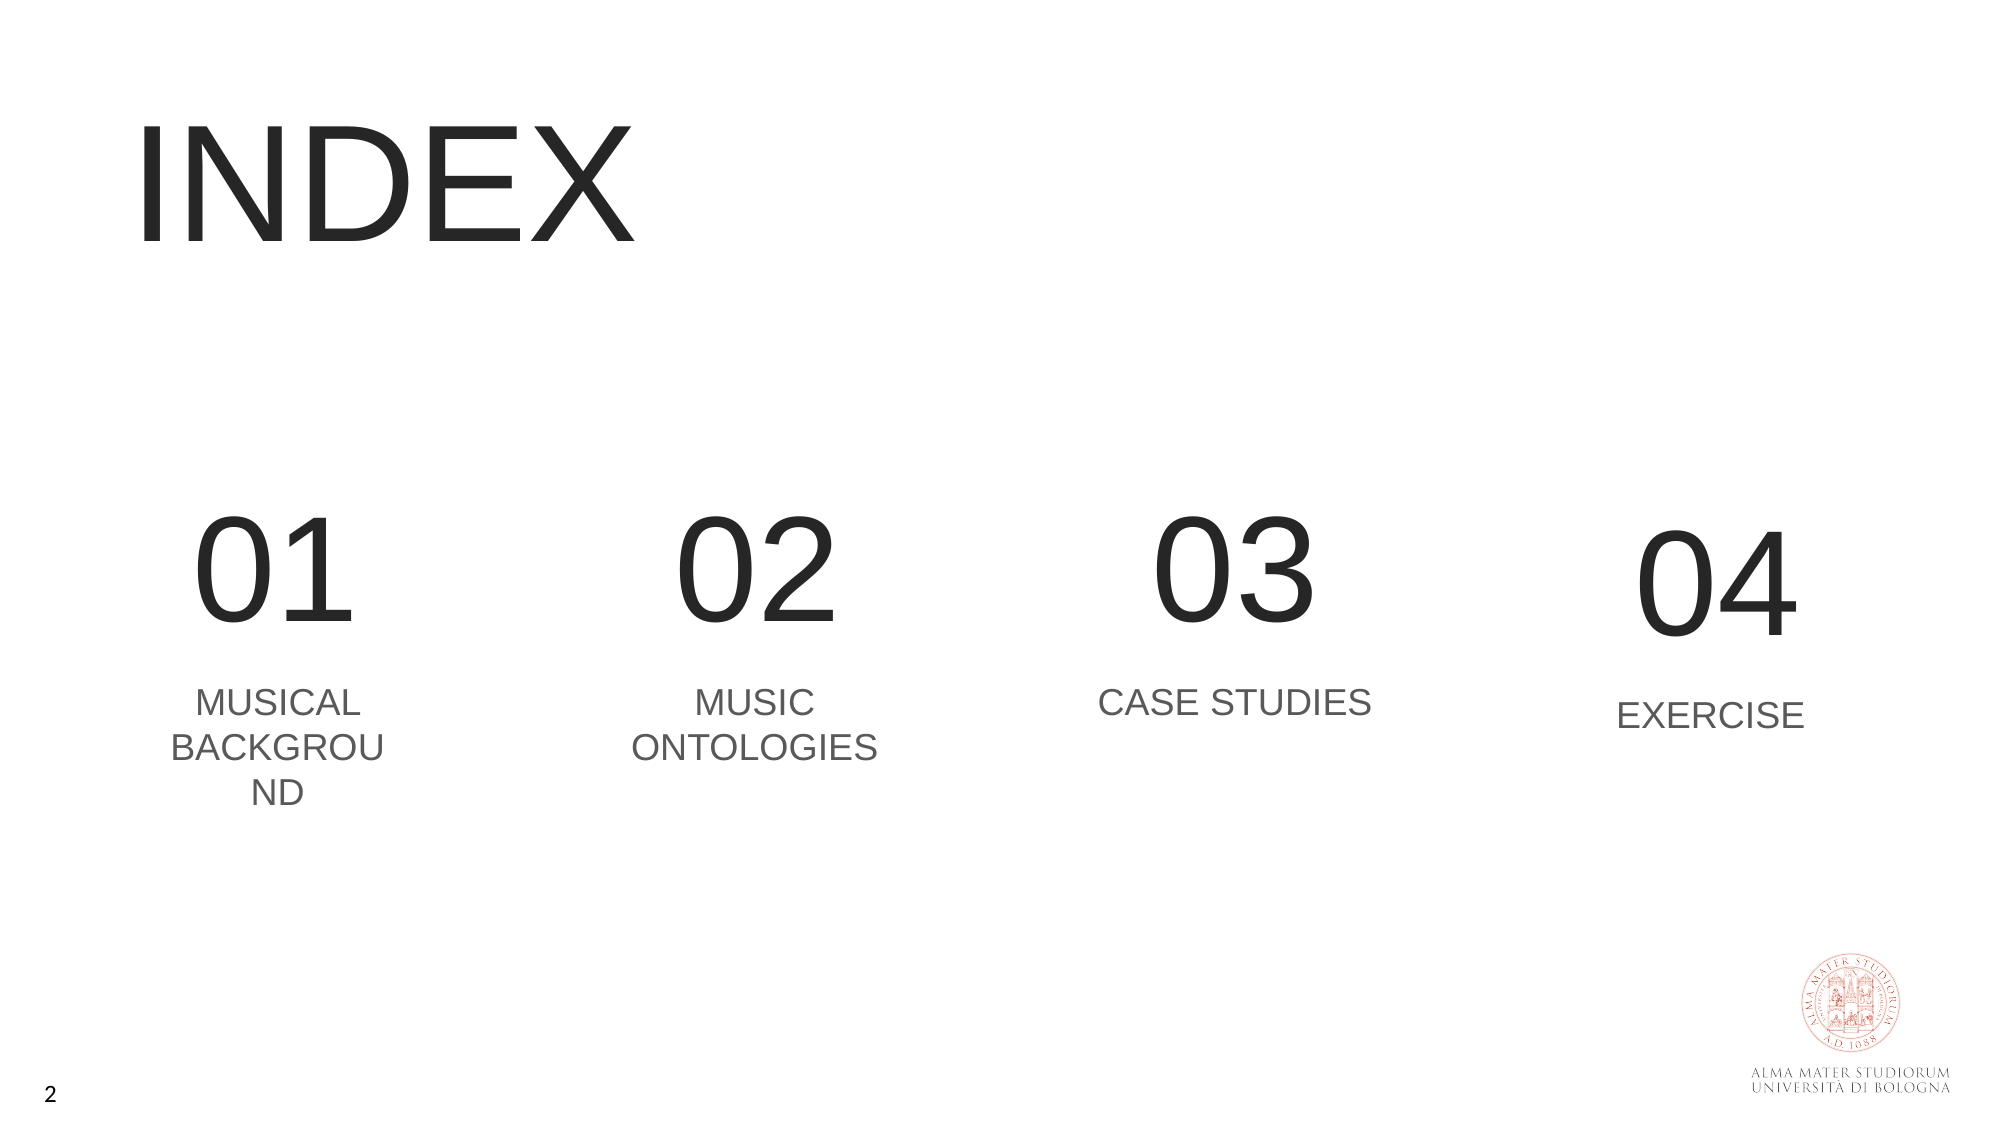

INDEX
01
02
03
04
MUSICAL BACKGROUND
MUSIC ONTOLOGIES
CASE STUDIES
EXERCISE